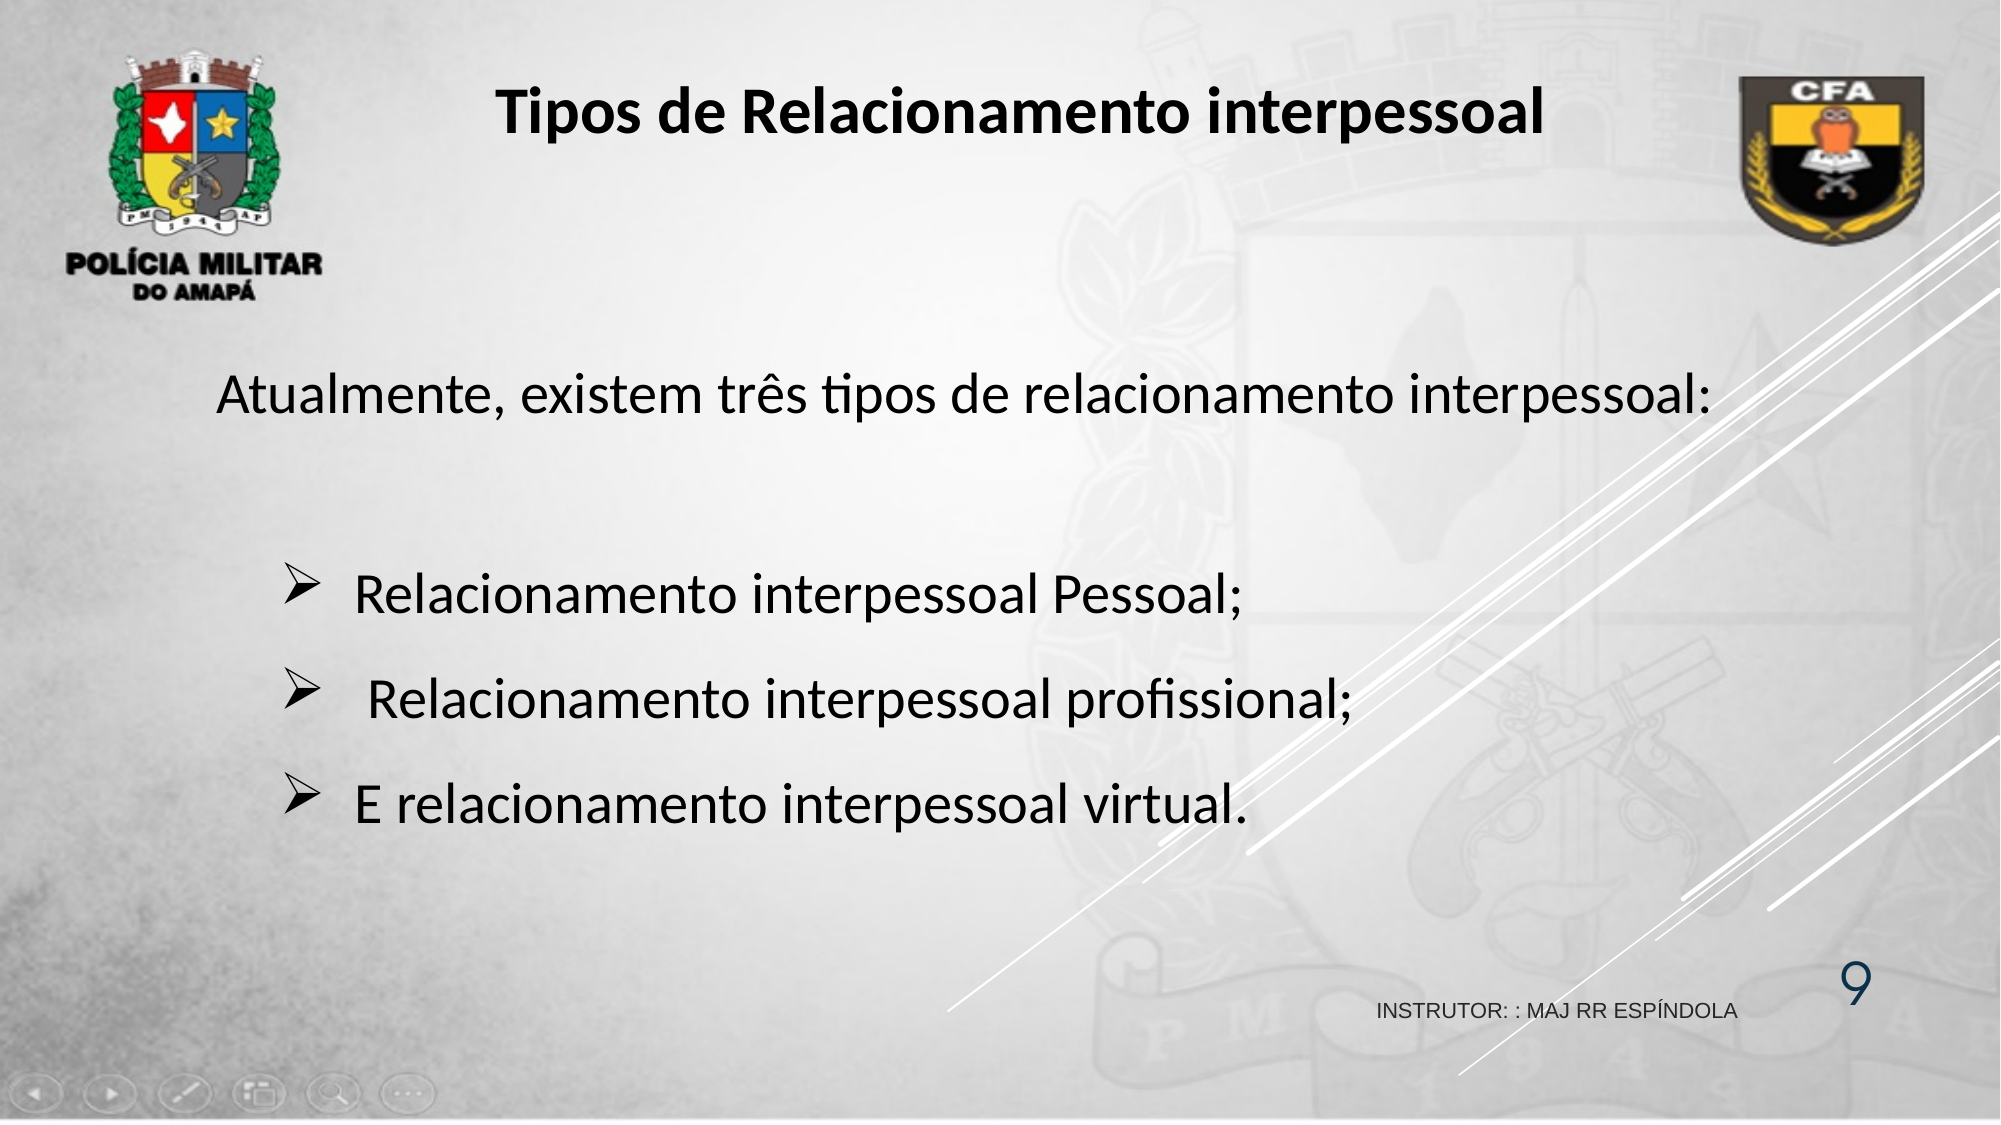

Tipos de Relacionamento interpessoal
Atualmente, existem três tipos de relacionamento interpessoal:
Relacionamento interpessoal Pessoal;
 Relacionamento interpessoal profissional;
E relacionamento interpessoal virtual.
9
INSTRUTOR: : MAJ RR ESPÍNDOLA